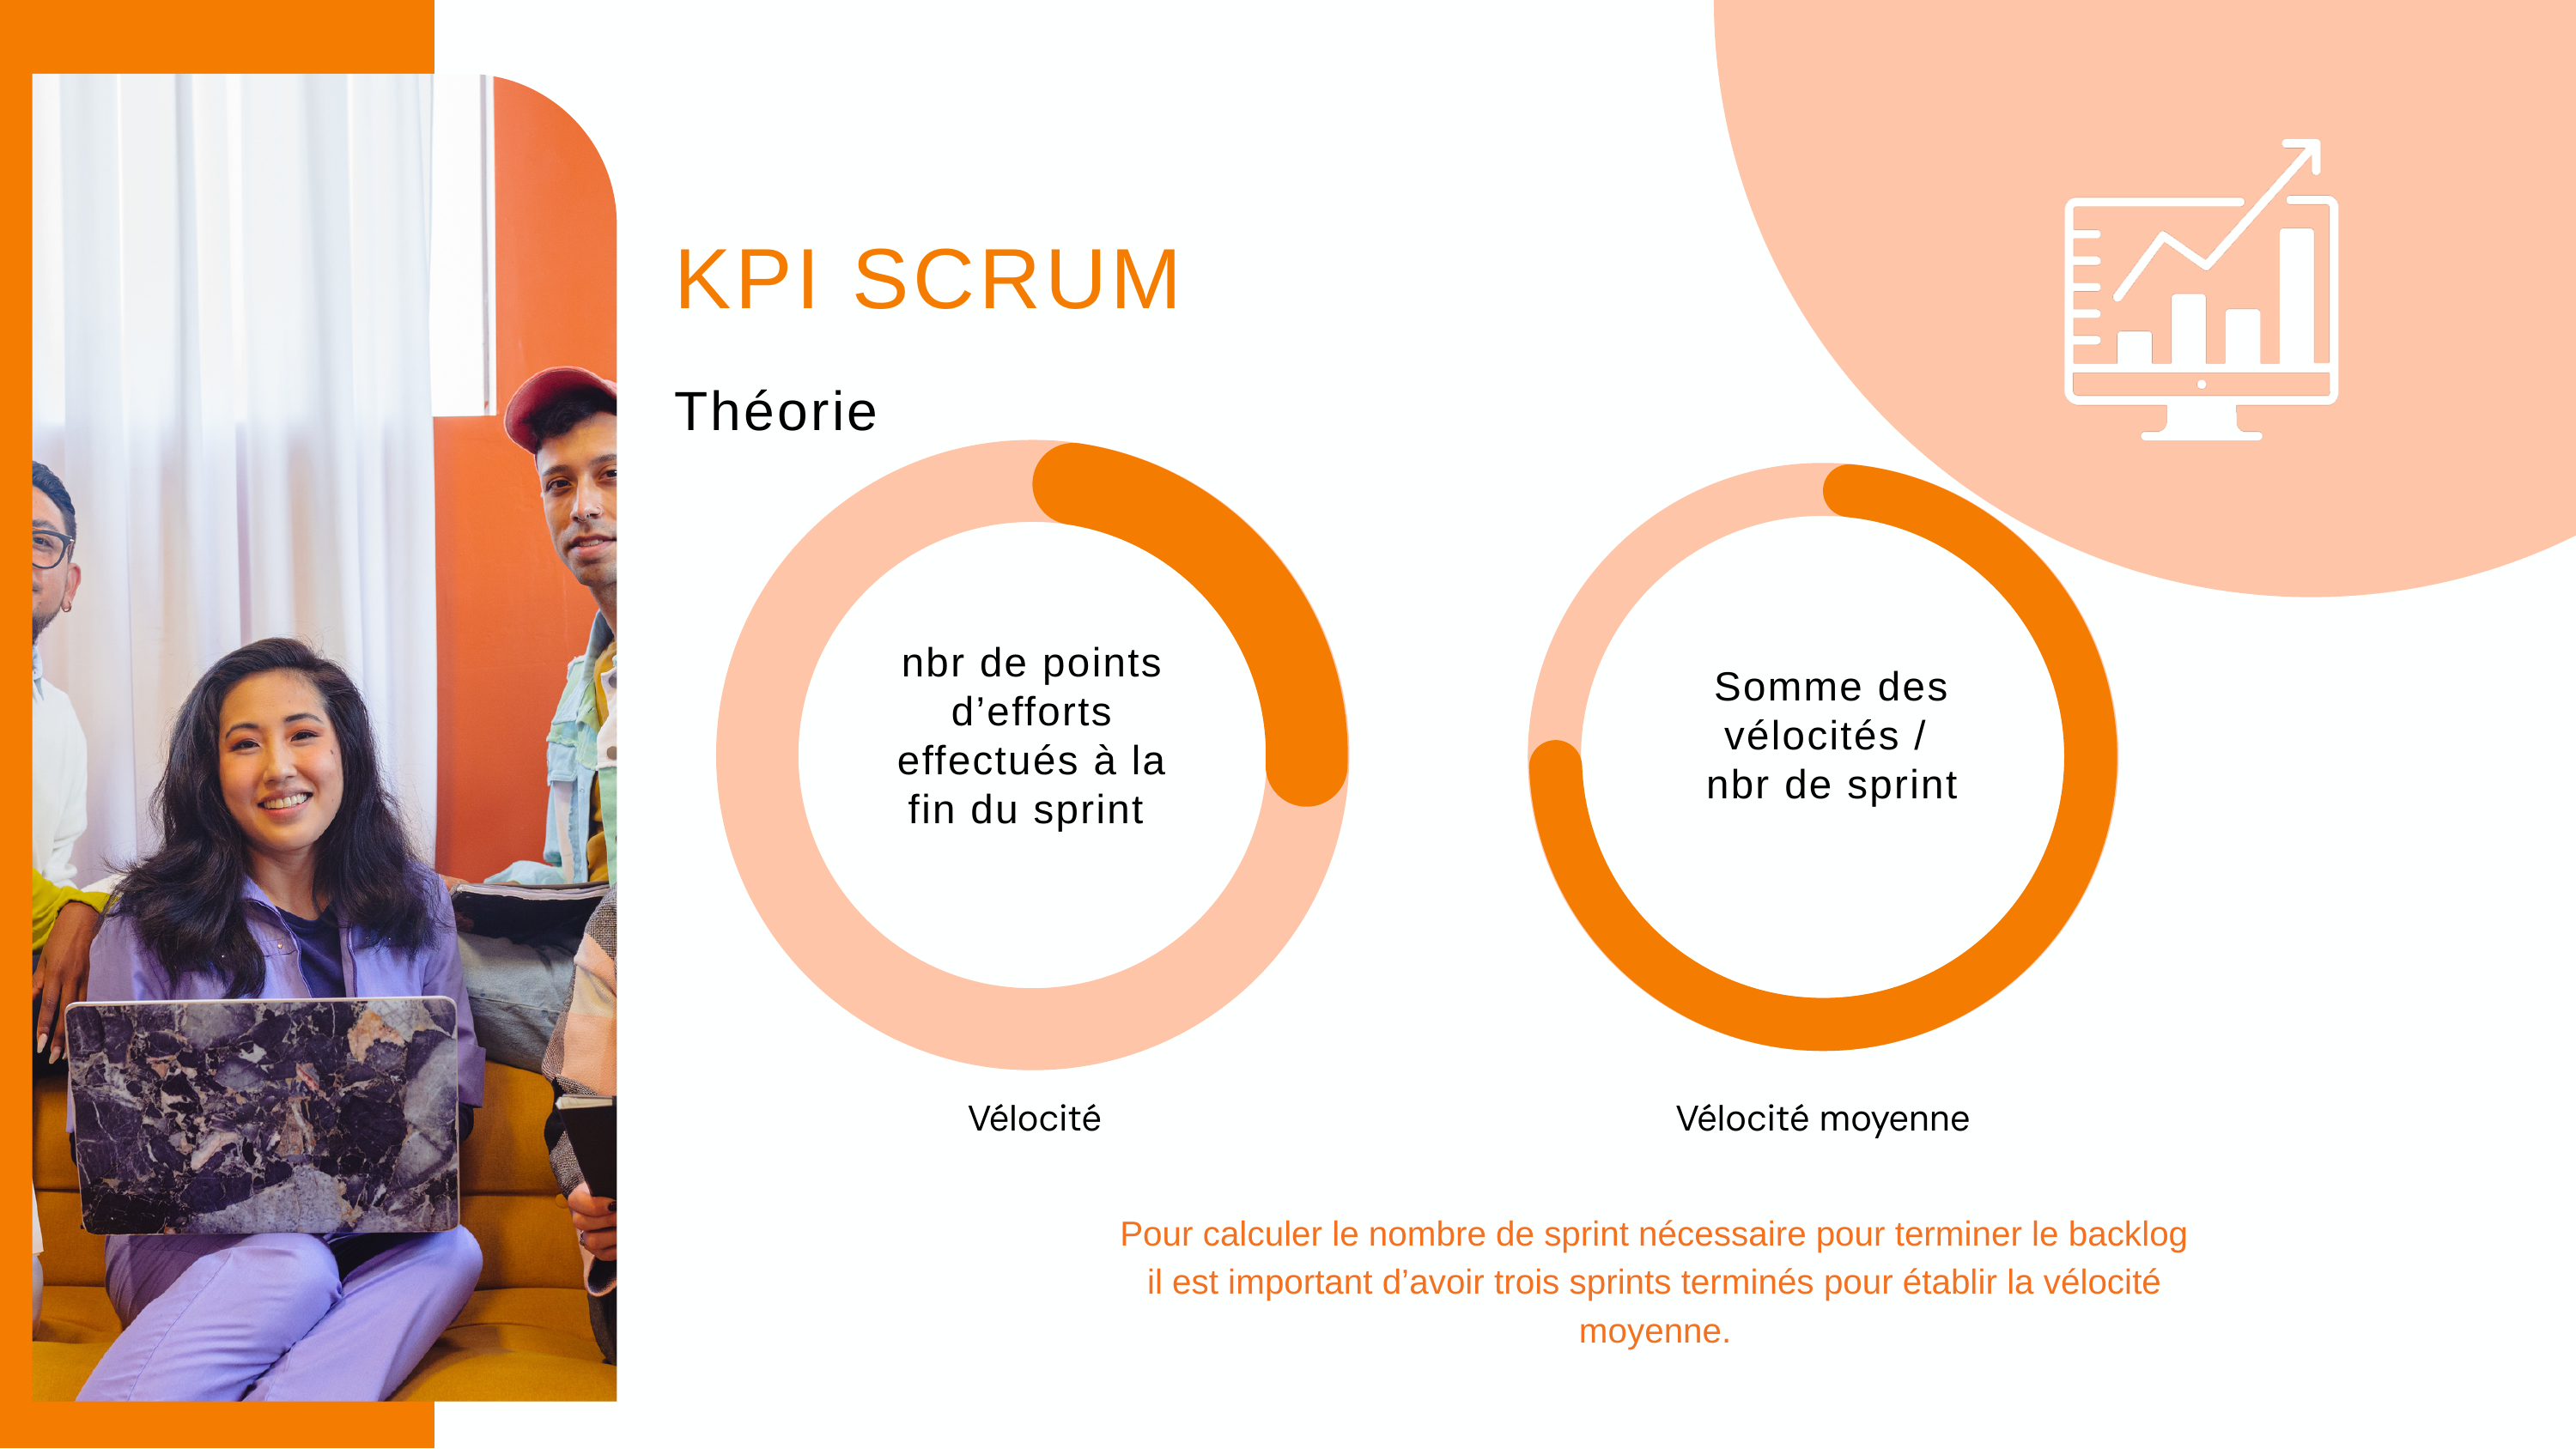

KPI SCRUM
Théorie

nbr de points d’efforts effectués à la fin du sprint

 Somme des vélocités /
 nbr de sprint

Vélocité
Vélocité moyenne
KPI # 1
Pour calculer le nombre de sprint nécessaire pour terminer le backlog il est important d’avoir trois sprints terminés pour établir la vélocité moyenne.